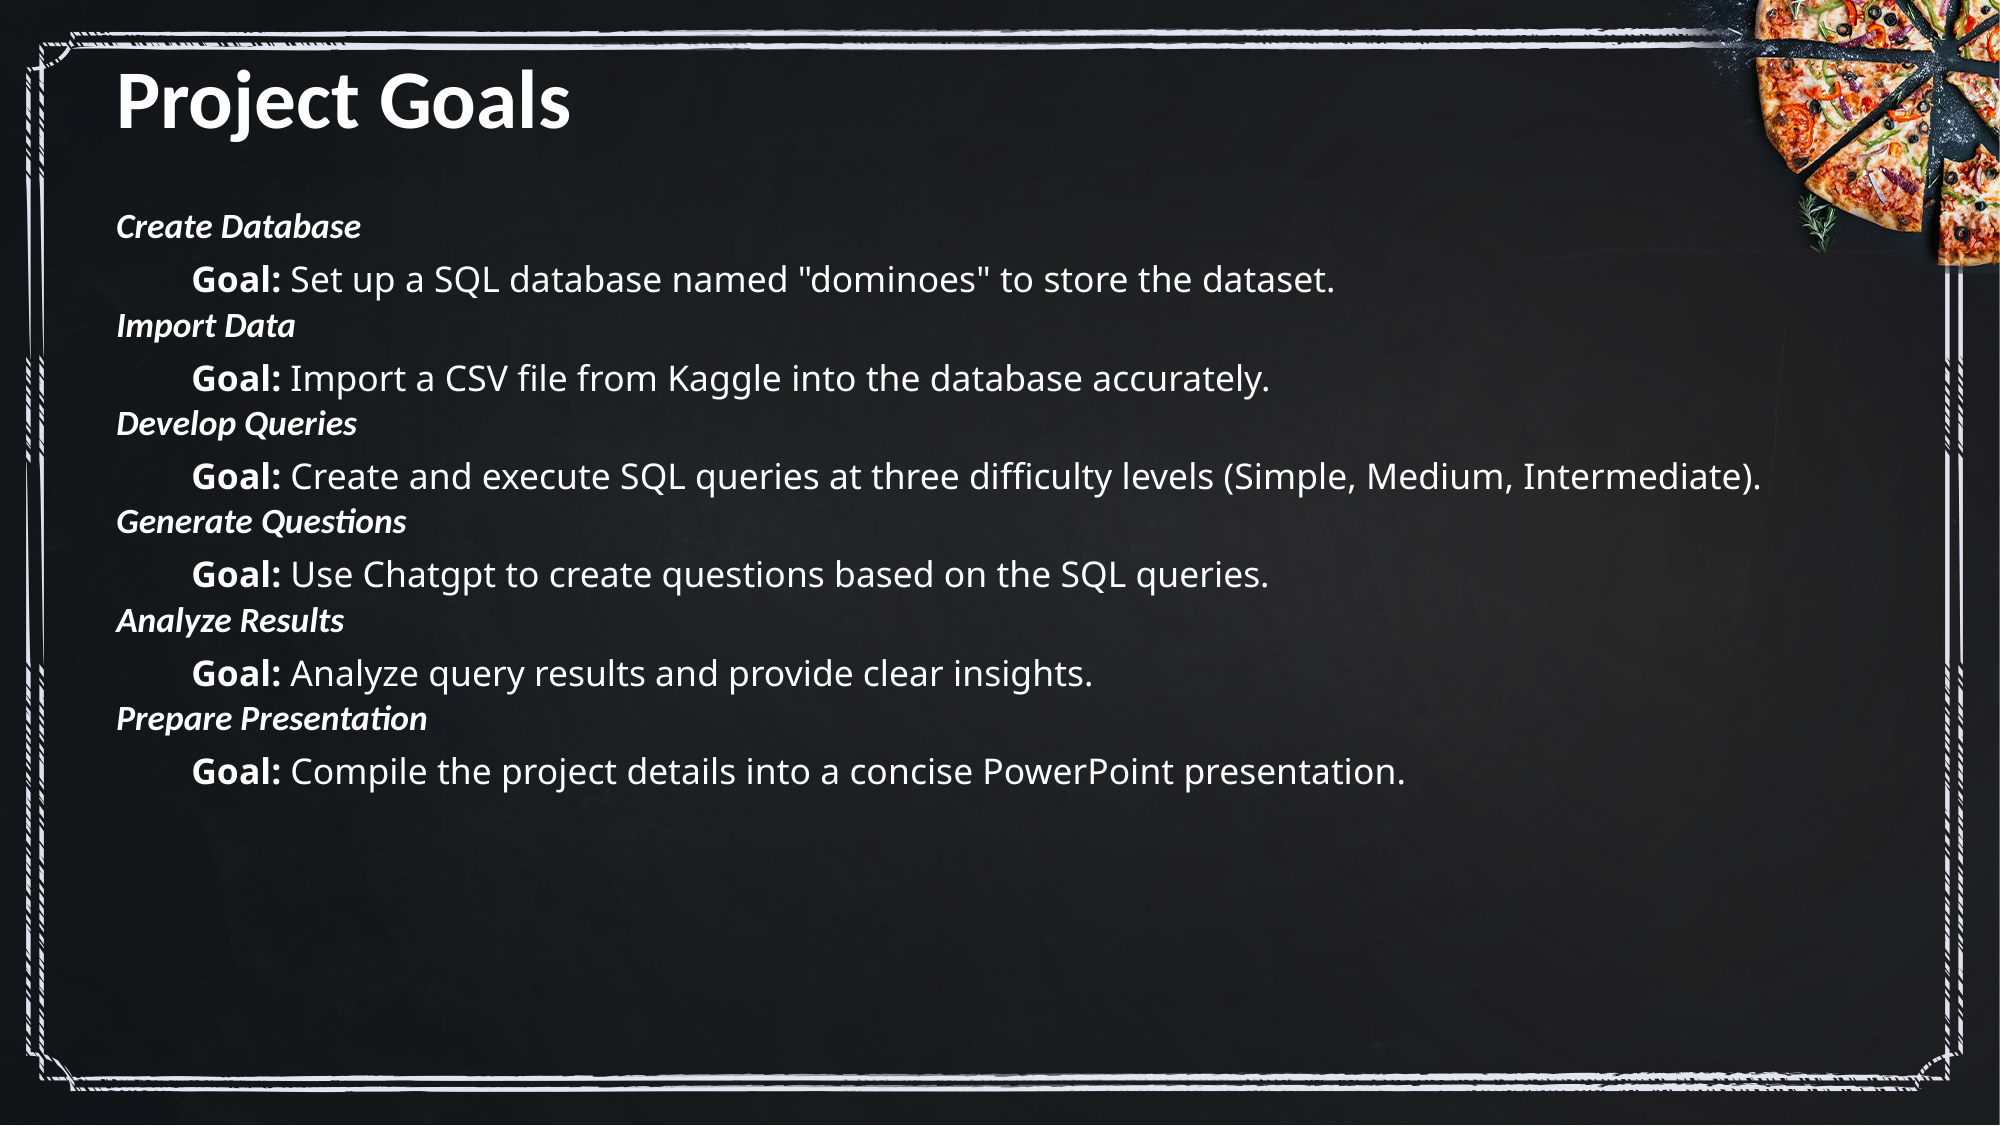

# Project Goals

Create Database
Goal: Set up a SQL database named "dominoes" to store the dataset.
Import Data
Goal: Import a CSV file from Kaggle into the database accurately.
Develop Queries
Goal: Create and execute SQL queries at three difficulty levels (Simple, Medium, Intermediate).
Generate Questions
Goal: Use Chatgpt to create questions based on the SQL queries.
Analyze Results
Goal: Analyze query results and provide clear insights.
Prepare Presentation
Goal: Compile the project details into a concise PowerPoint presentation.